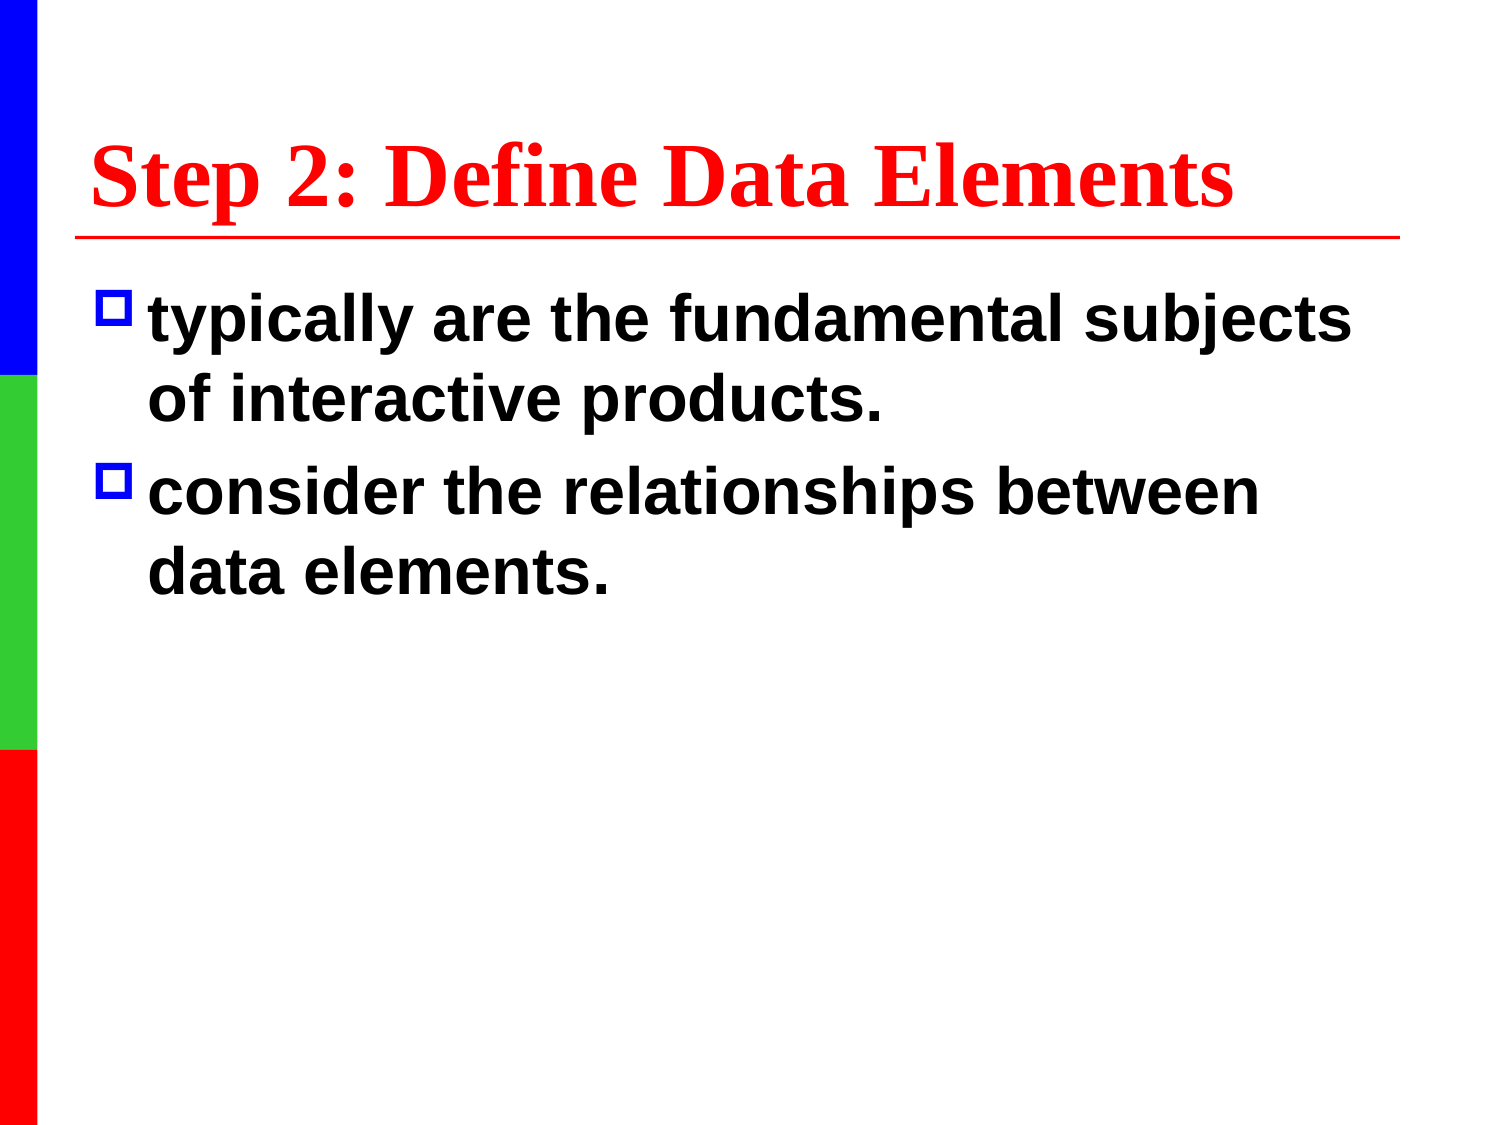

# Step 2: Define Data Elements
typically are the fundamental subjects of interactive products.
consider the relationships between data elements.